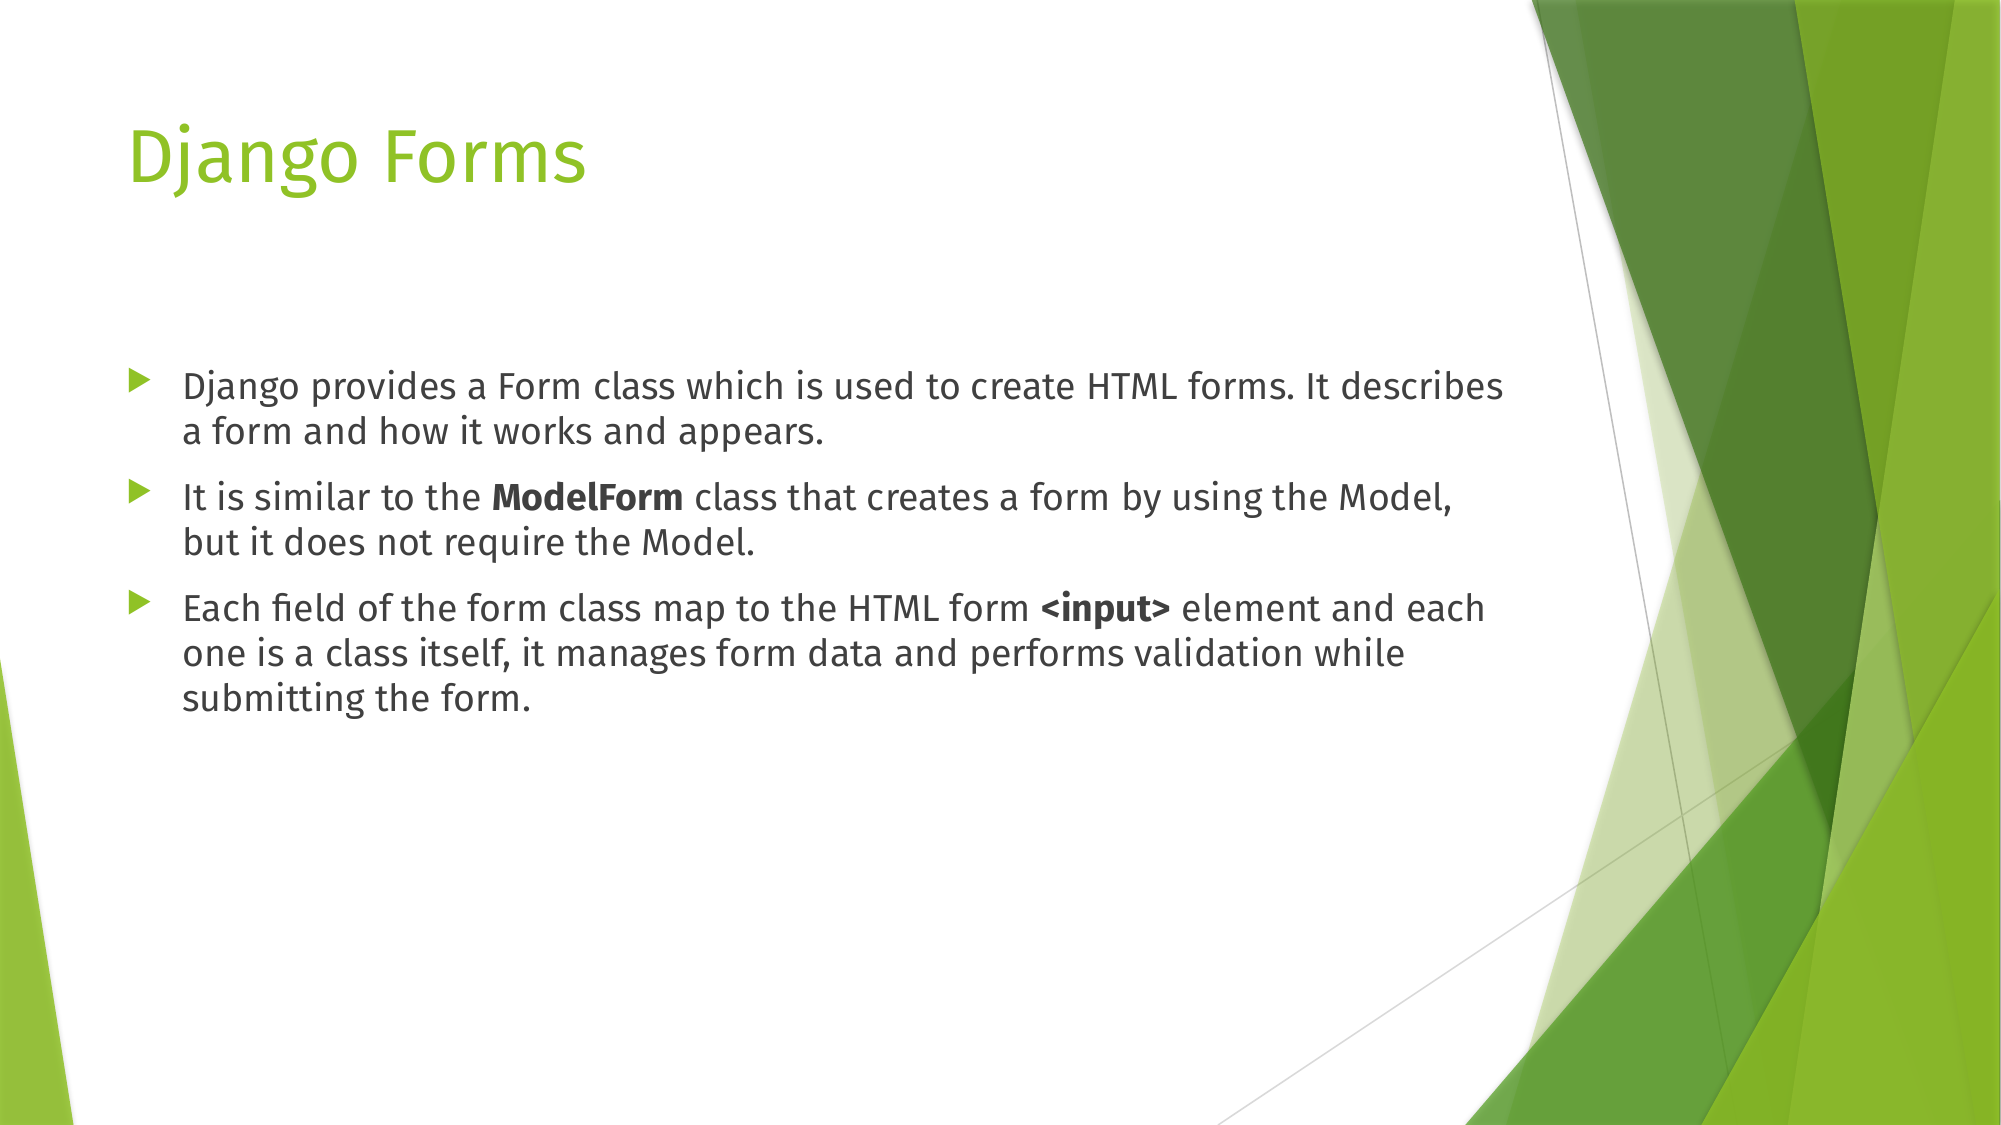

# Django Forms
Django provides a Form class which is used to create HTML forms. It describes a form and how it works and appears.
It is similar to the ModelForm class that creates a form by using the Model, but it does not require the Model.
Each field of the form class map to the HTML form <input> element and each one is a class itself, it manages form data and performs validation while submitting the form.